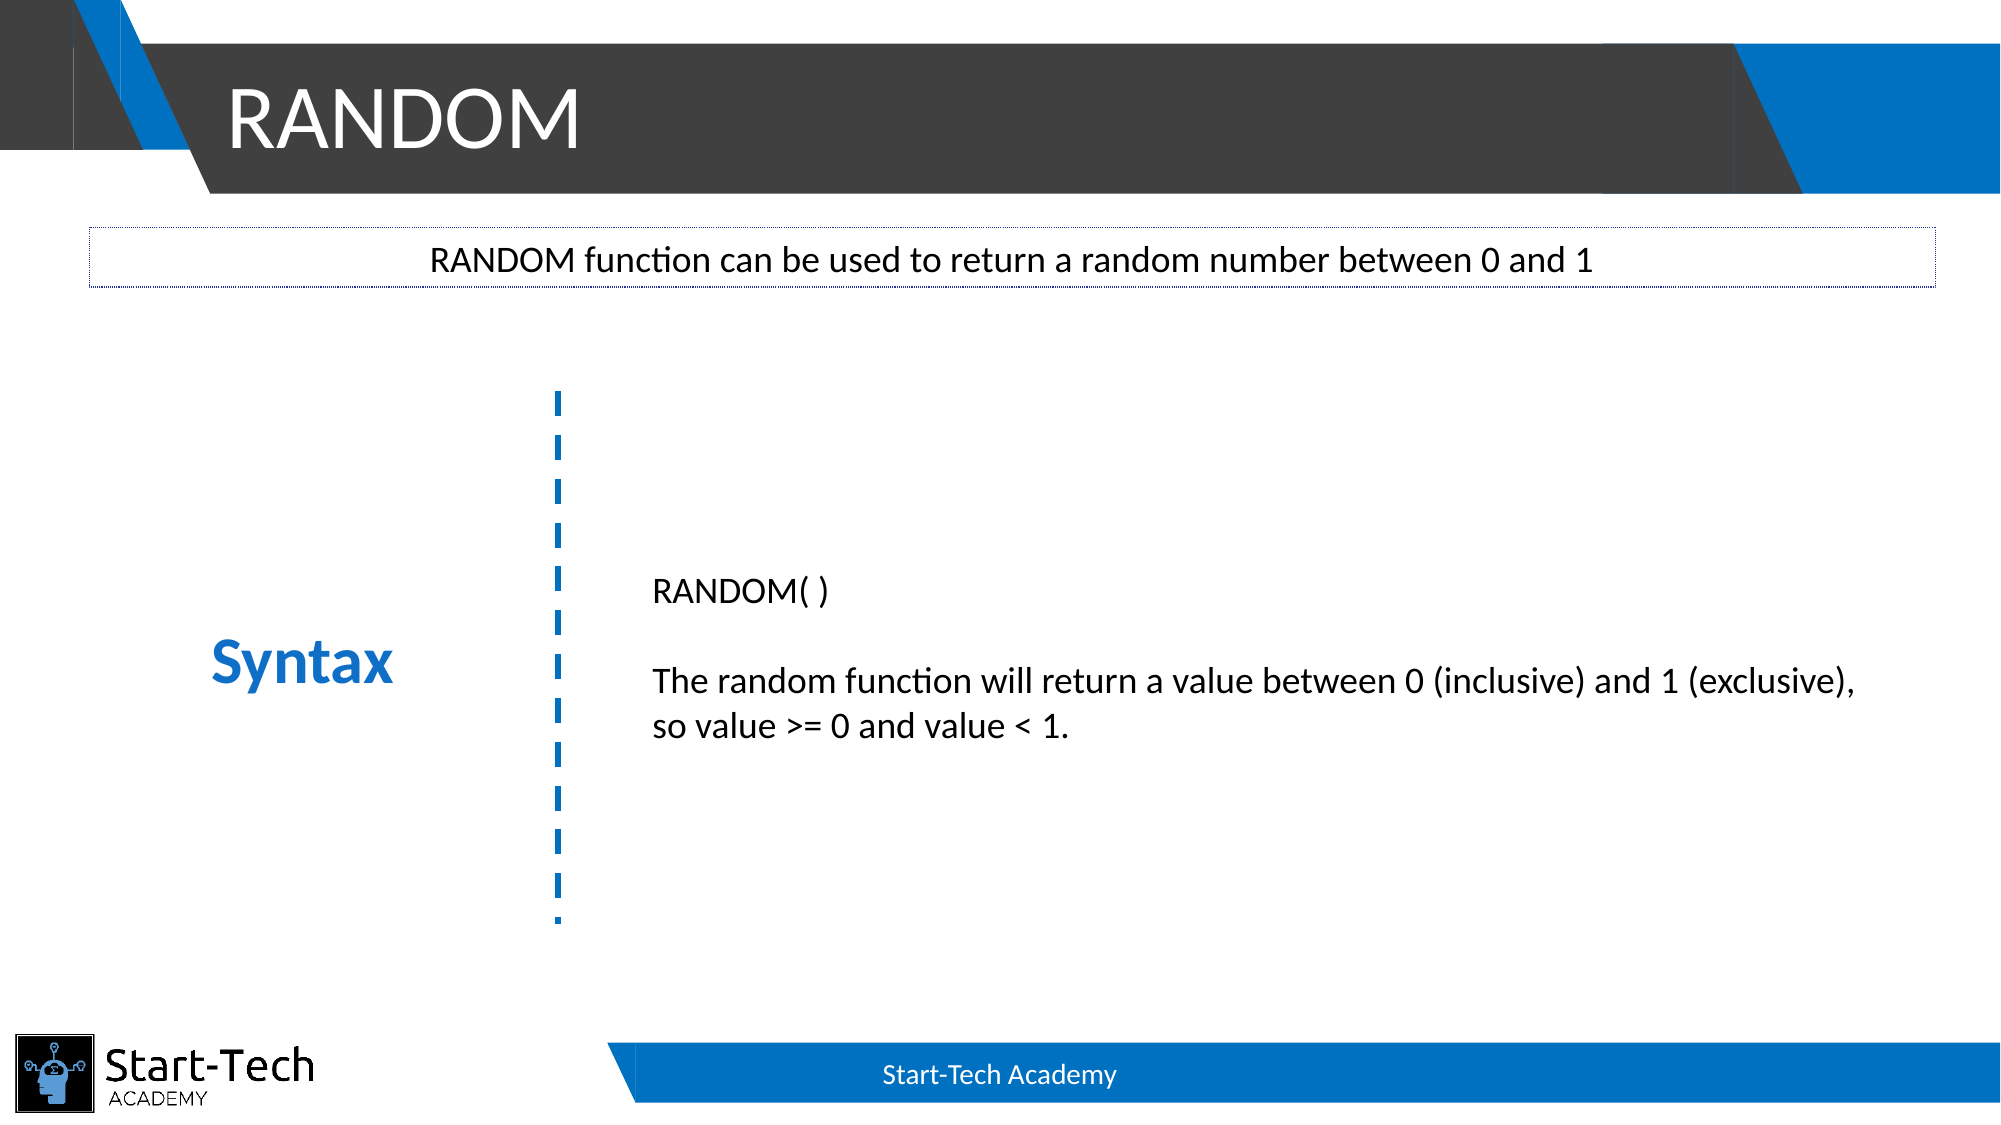

# RANDOM
RANDOM function can be used to return a random number between 0 and 1
RANDOM( )

The random function will return a value between 0 (inclusive) and 1 (exclusive), so value >= 0 and value < 1.
Syntax
Start-Tech Academy